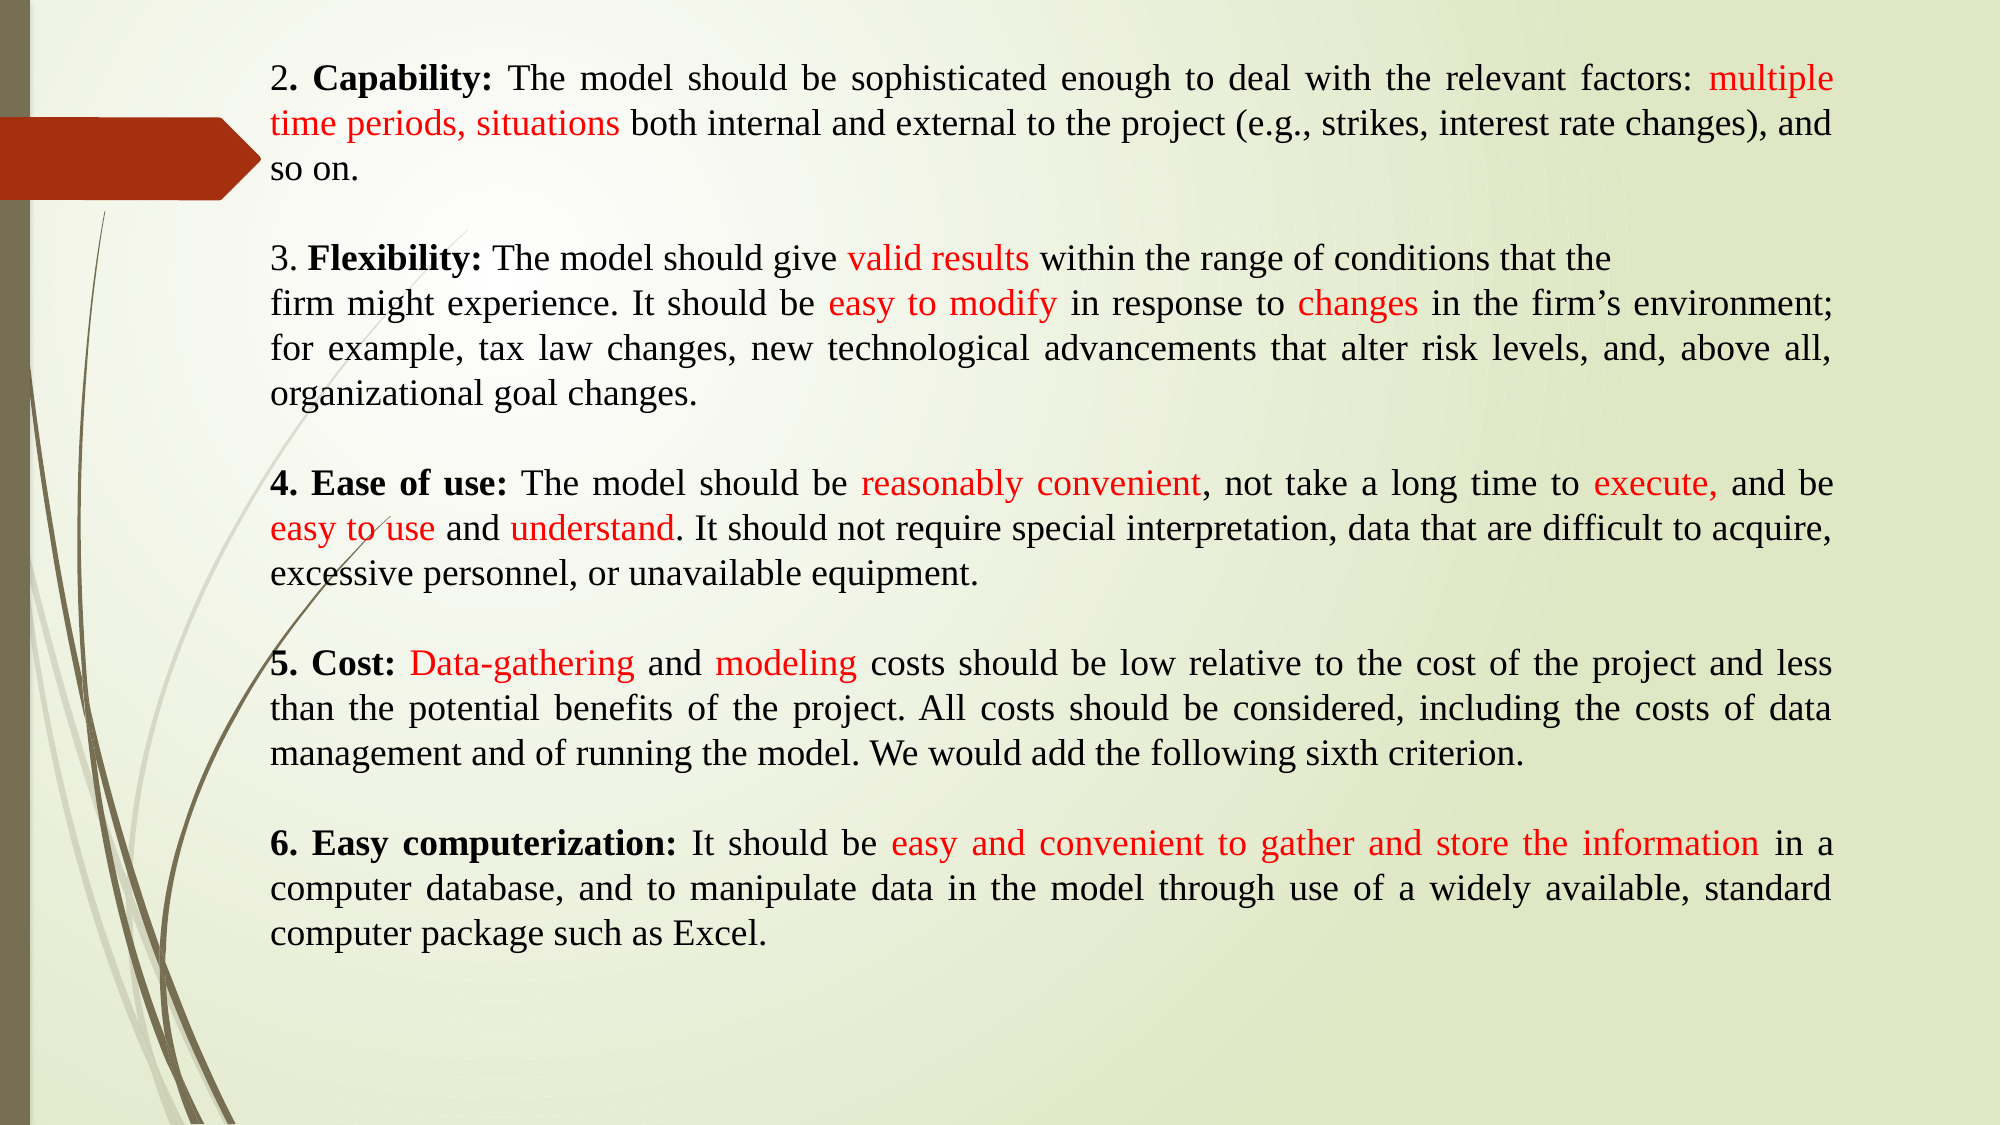

2. Capability: The model should be sophisticated enough to deal with the relevant factors: multiple time periods, situations both internal and external to the project (e.g., strikes, interest rate changes), and so on.

3. Flexibility: The model should give valid results within the range of conditions that the
firm might experience. It should be easy to modify in response to changes in the firm’s environment; for example, tax law changes, new technological advancements that alter risk levels, and, above all, organizational goal changes.

4. Ease of use: The model should be reasonably convenient, not take a long time to execute, and be easy to use and understand. It should not require special interpretation, data that are difficult to acquire, excessive personnel, or unavailable equipment.

5. Cost: Data-gathering and modeling costs should be low relative to the cost of the project and less than the potential benefits of the project. All costs should be considered, including the costs of data management and of running the model. We would add the following sixth criterion.

6. Easy computerization: It should be easy and convenient to gather and store the information in a computer database, and to manipulate data in the model through use of a widely available, standard computer package such as Excel.